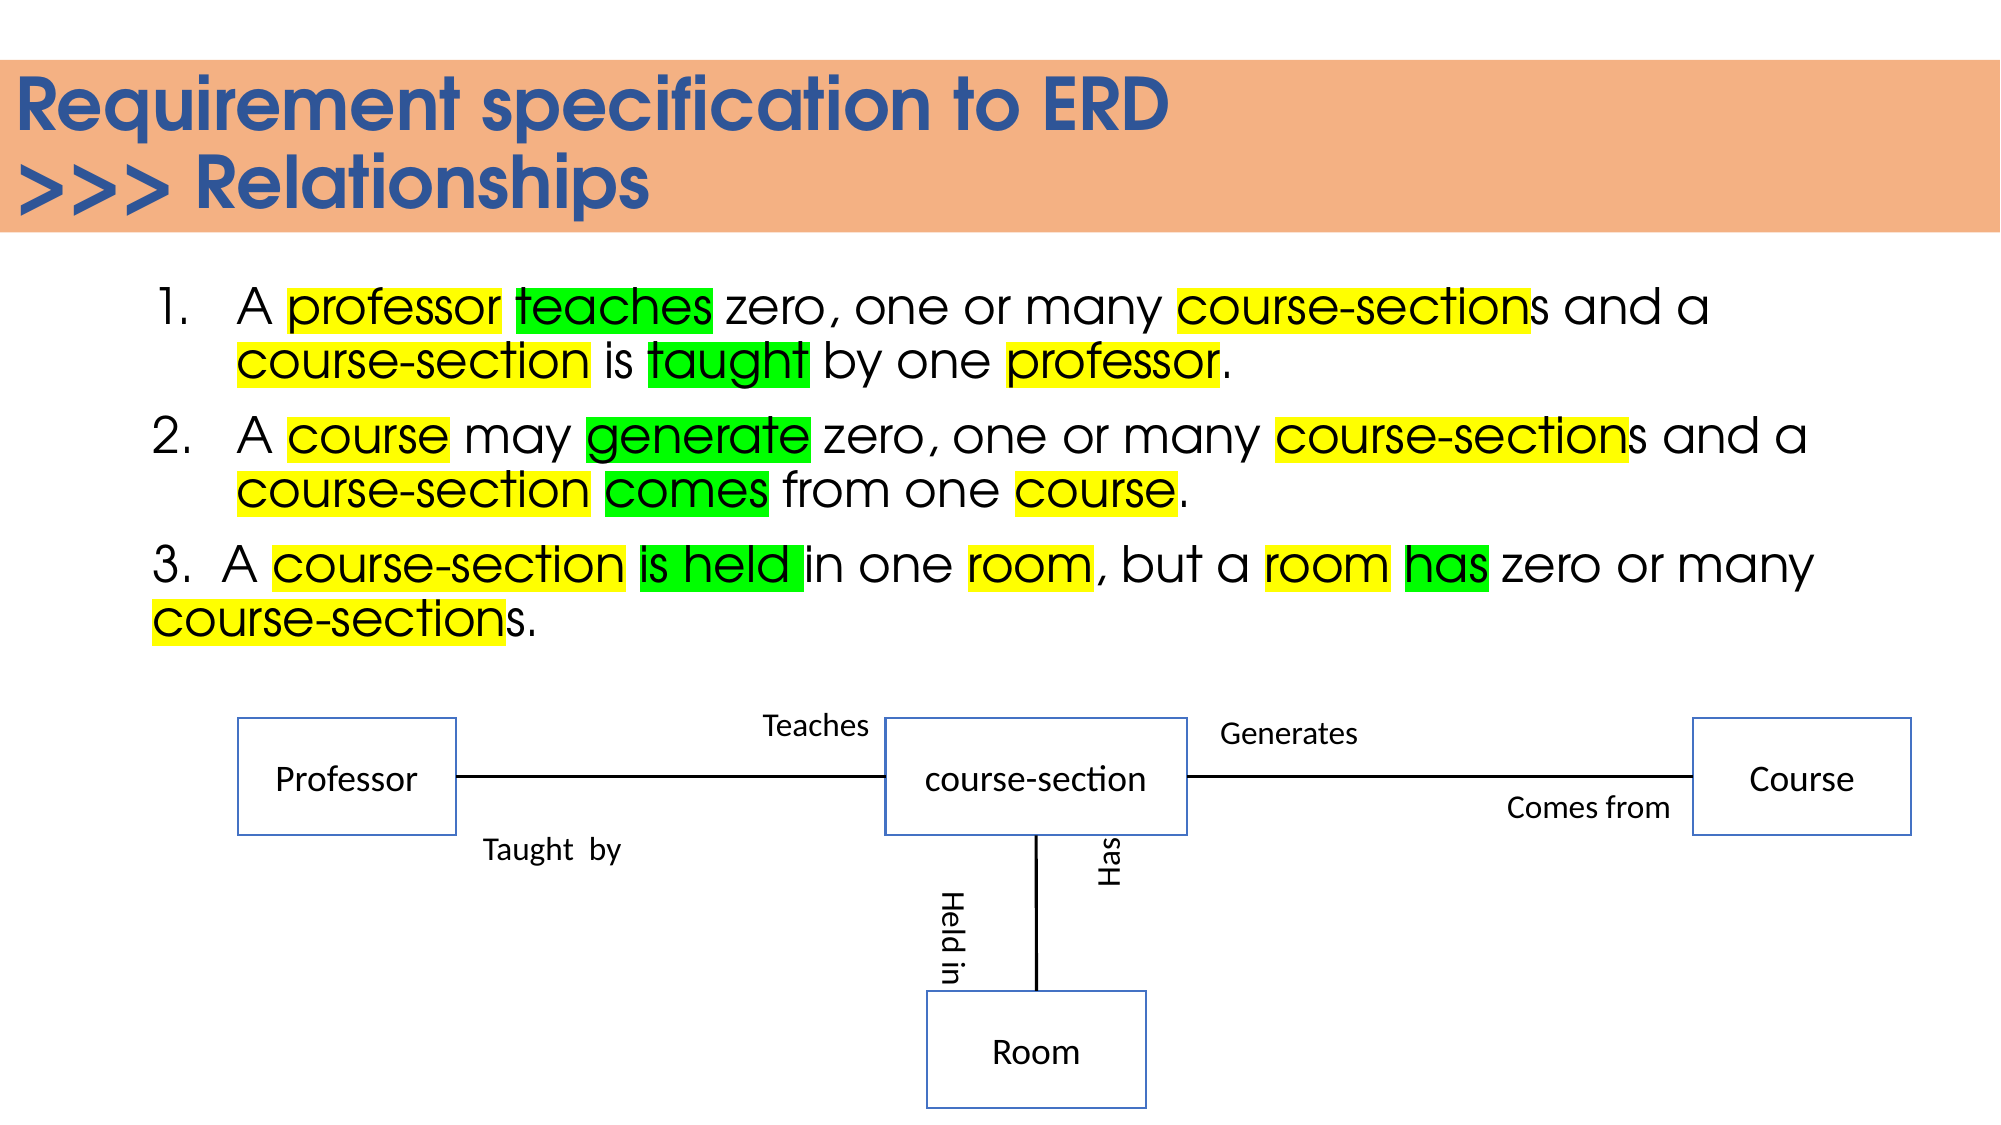

# Requirement specification to ERD >>> Relationships
A professor teaches zero, one or many course-sections and a course-section is taught by one professor.
A course may generate zero, one or many course-sections and a course-section comes from one course.
3.  A course-section is held in one room, but a room has zero or many course-sections.
Teaches
Generates
Professor
course-section
Course
Comes from
Taught  by
Has
Held in
Room